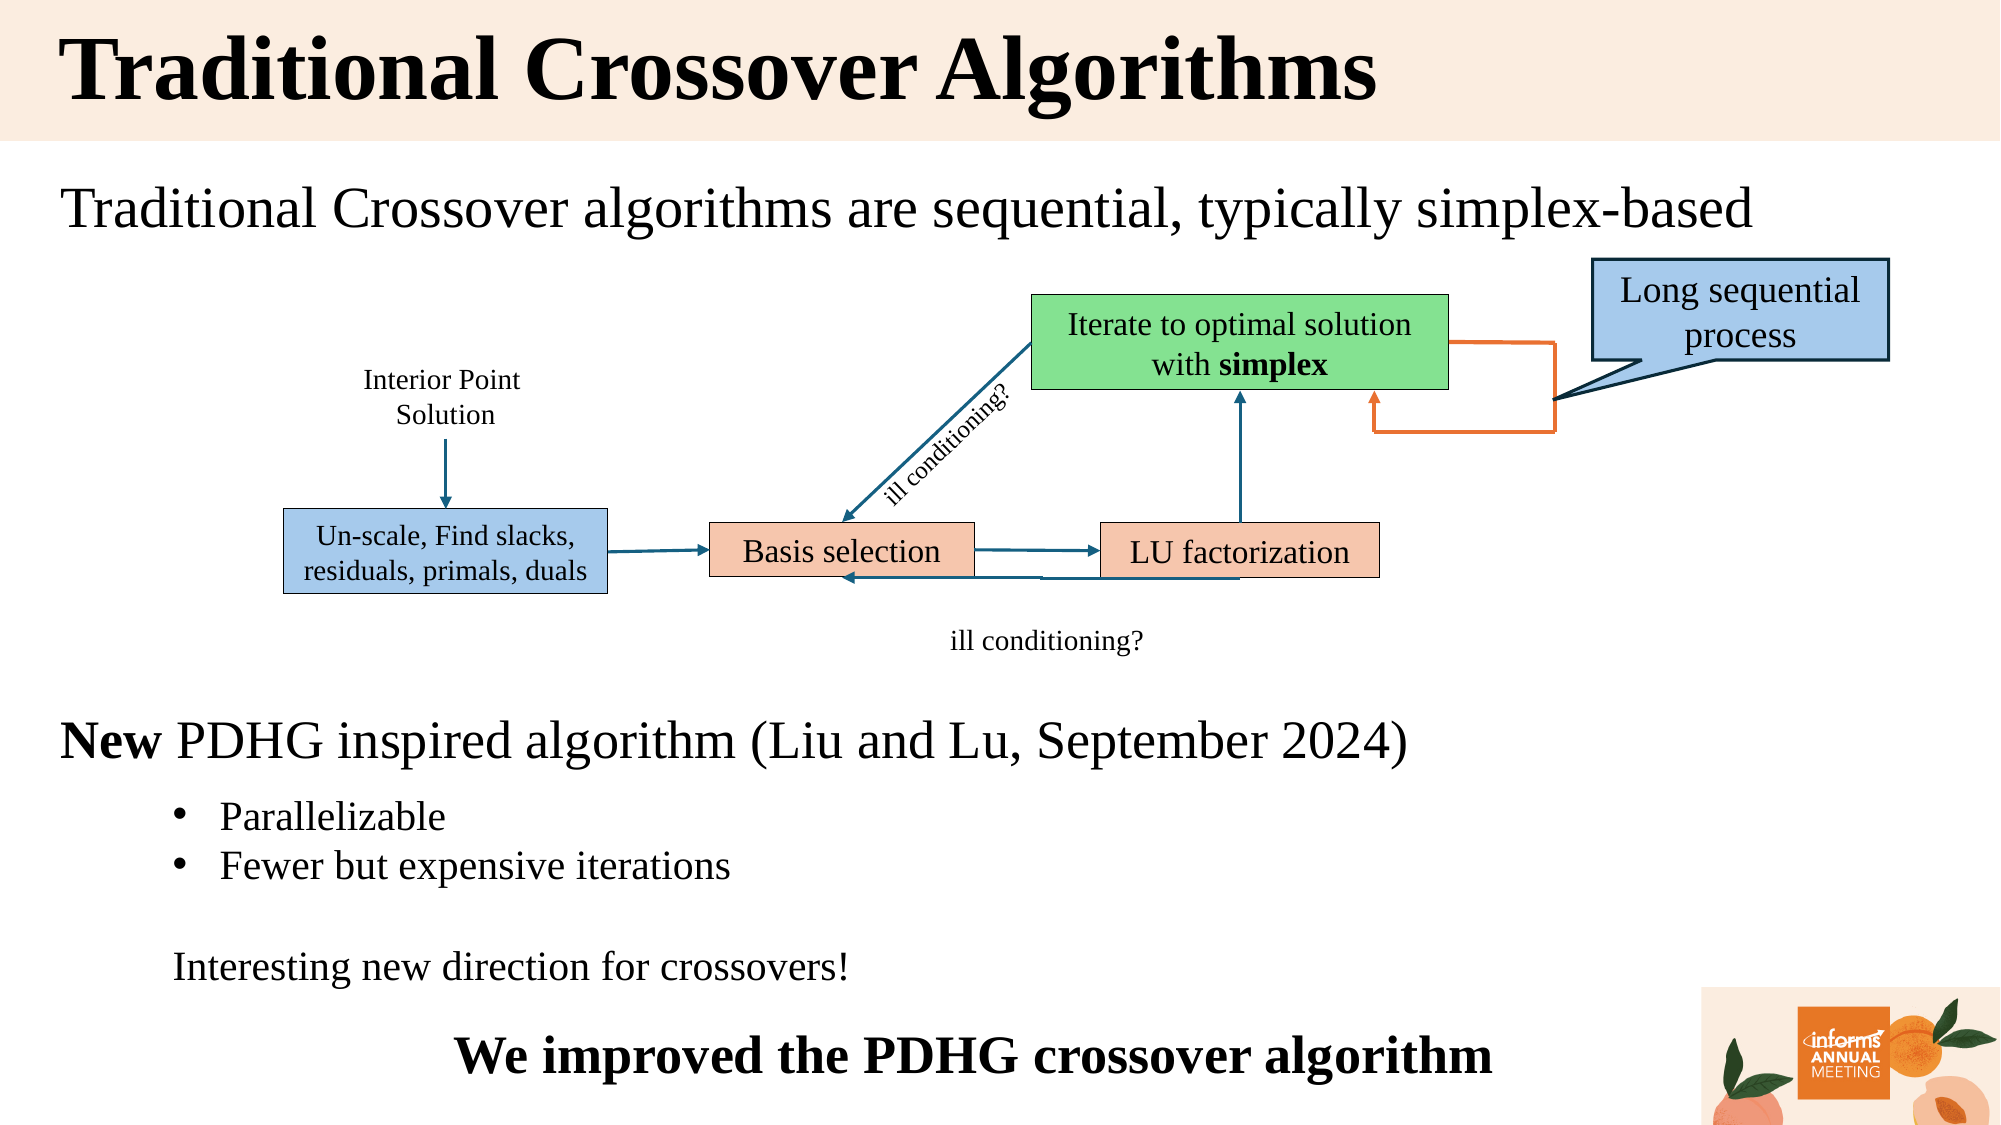

Traditional Crossover Algorithms
Traditional Crossover algorithms are sequential, typically simplex-based
Long sequential process
Iterate to optimal solution with simplex
Interior Point
Solution
ill conditioning?
Un-scale, Find slacks,
residuals, primals, duals
Basis selection
LU factorization
ill conditioning?
New PDHG inspired algorithm (Liu and Lu, September 2024)
Parallelizable
Fewer but expensive iterations

Interesting new direction for crossovers!
We improved the PDHG crossover algorithm